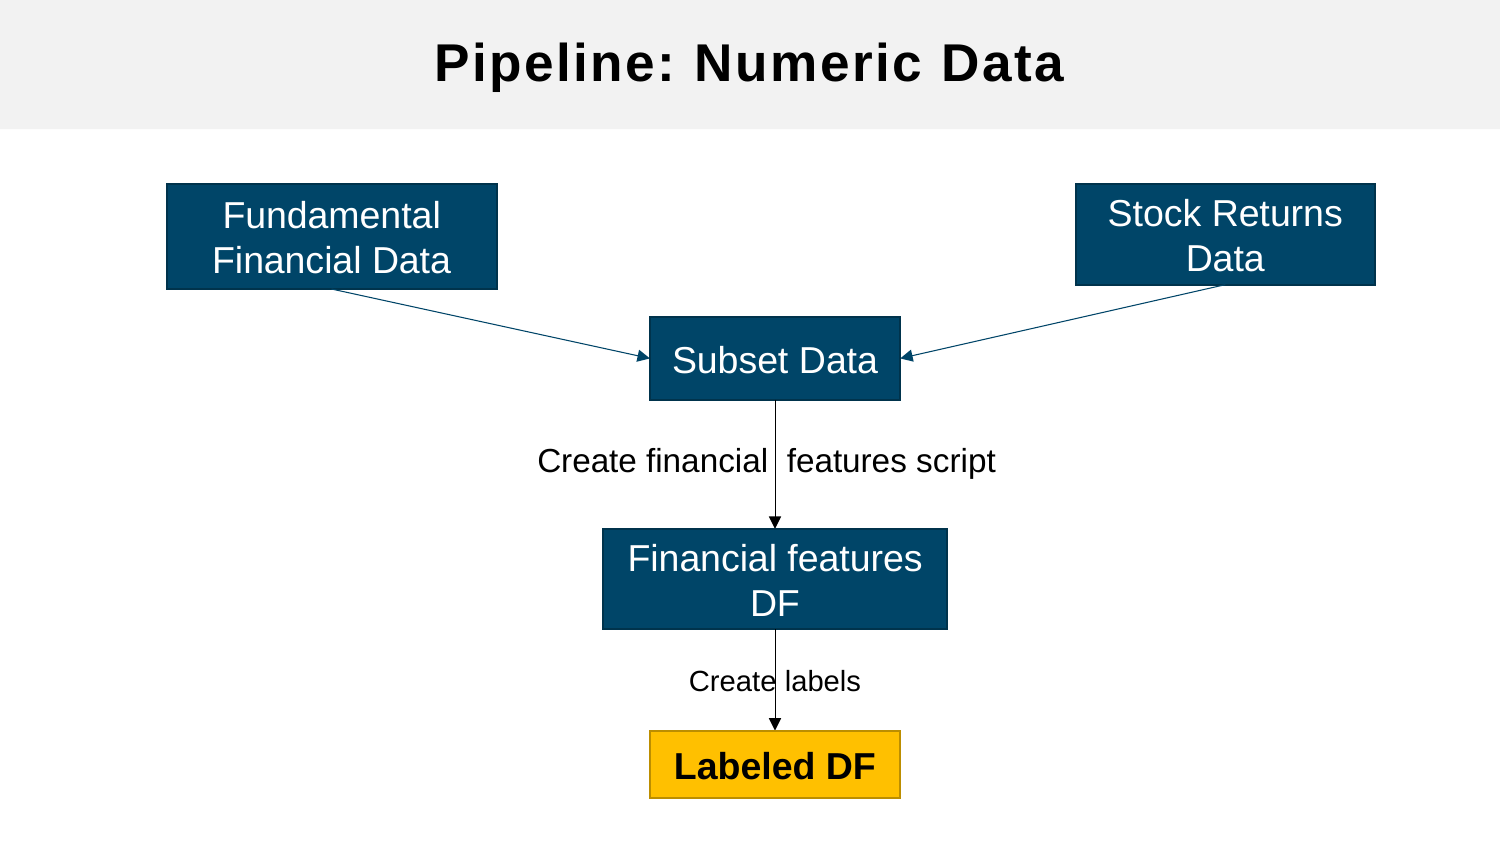

# Pipeline: Numeric Data
Fundamental Financial Data
Stock Returns Data
Subset Data
Create financial  features script
Financial features DF
Create labels
Labeled DF